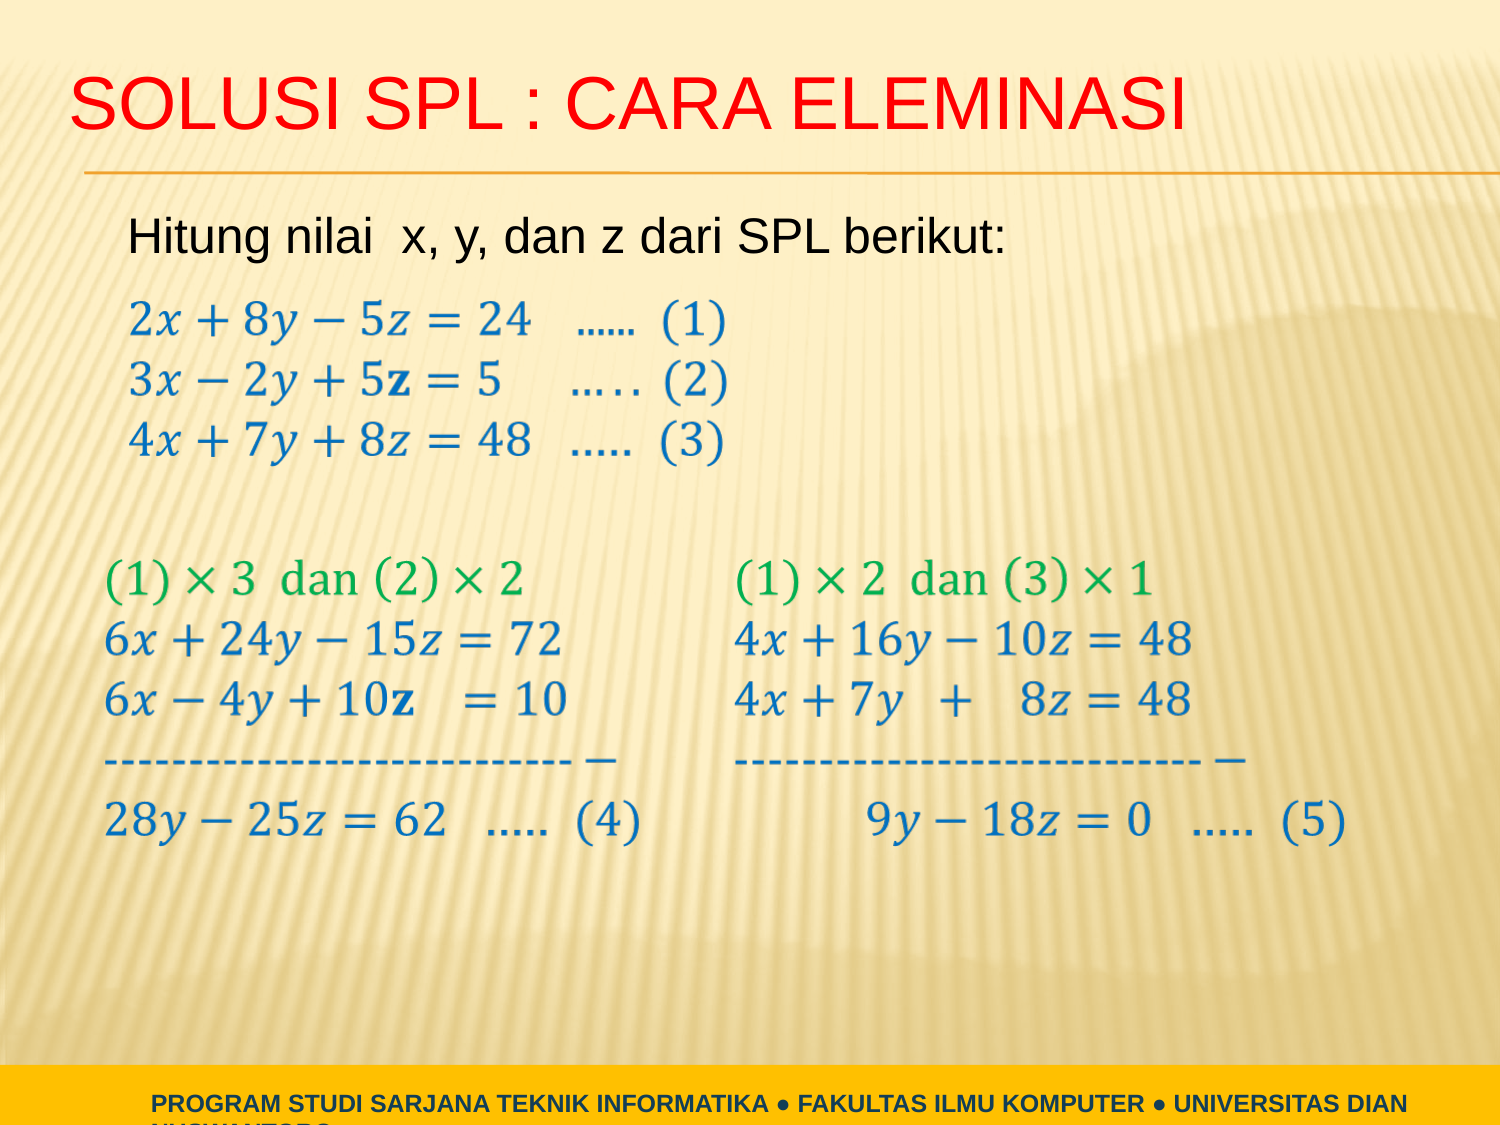

# SOLUSI SPL : CARA ELEMINASI
Hitung nilai  x, y, dan z dari SPL berikut:

PROGRAM STUDI SARJANA TEKNIK INFORMATIKA ● FAKULTAS ILMU KOMPUTER ● UNIVERSITAS DIAN NUSWANTORO